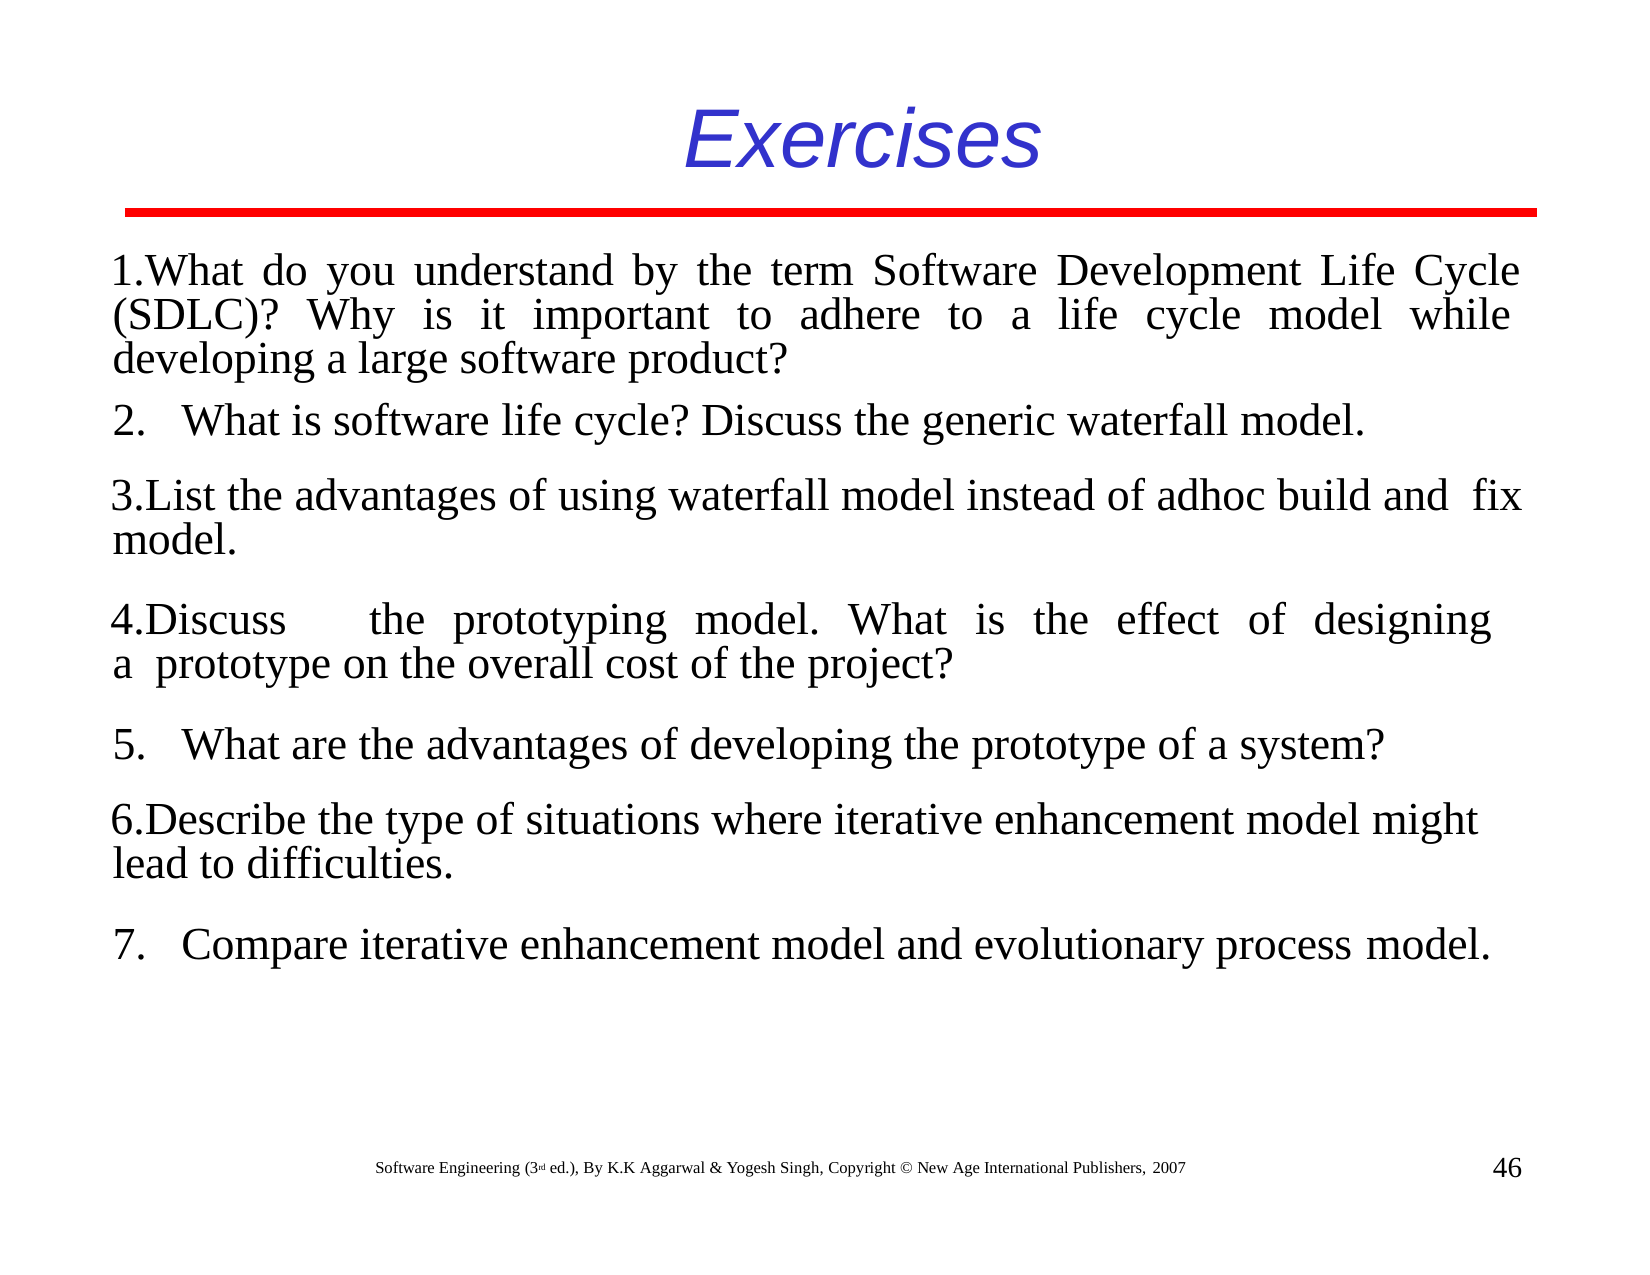

# Exercises

What do you understand by the term Software Development Life Cycle  (SDLC)? Why is it important to adhere to a life cycle model while  developing a large software product?
What is software life cycle? Discuss the generic waterfall model.
List the advantages of using waterfall model instead of adhoc build and  fix model.
Discuss	the	prototyping	model.	What	is	the	effect	of	designing	a  prototype on the overall cost of the project?
What are the advantages of developing the prototype of a system?
Describe the type of situations where iterative enhancement model might  lead to difficulties.
Compare iterative enhancement model and evolutionary process model.
46
Software Engineering (3rd  ed.), By K.K Aggarwal & Yogesh Singh, Copyright © New Age International Publishers, 2007